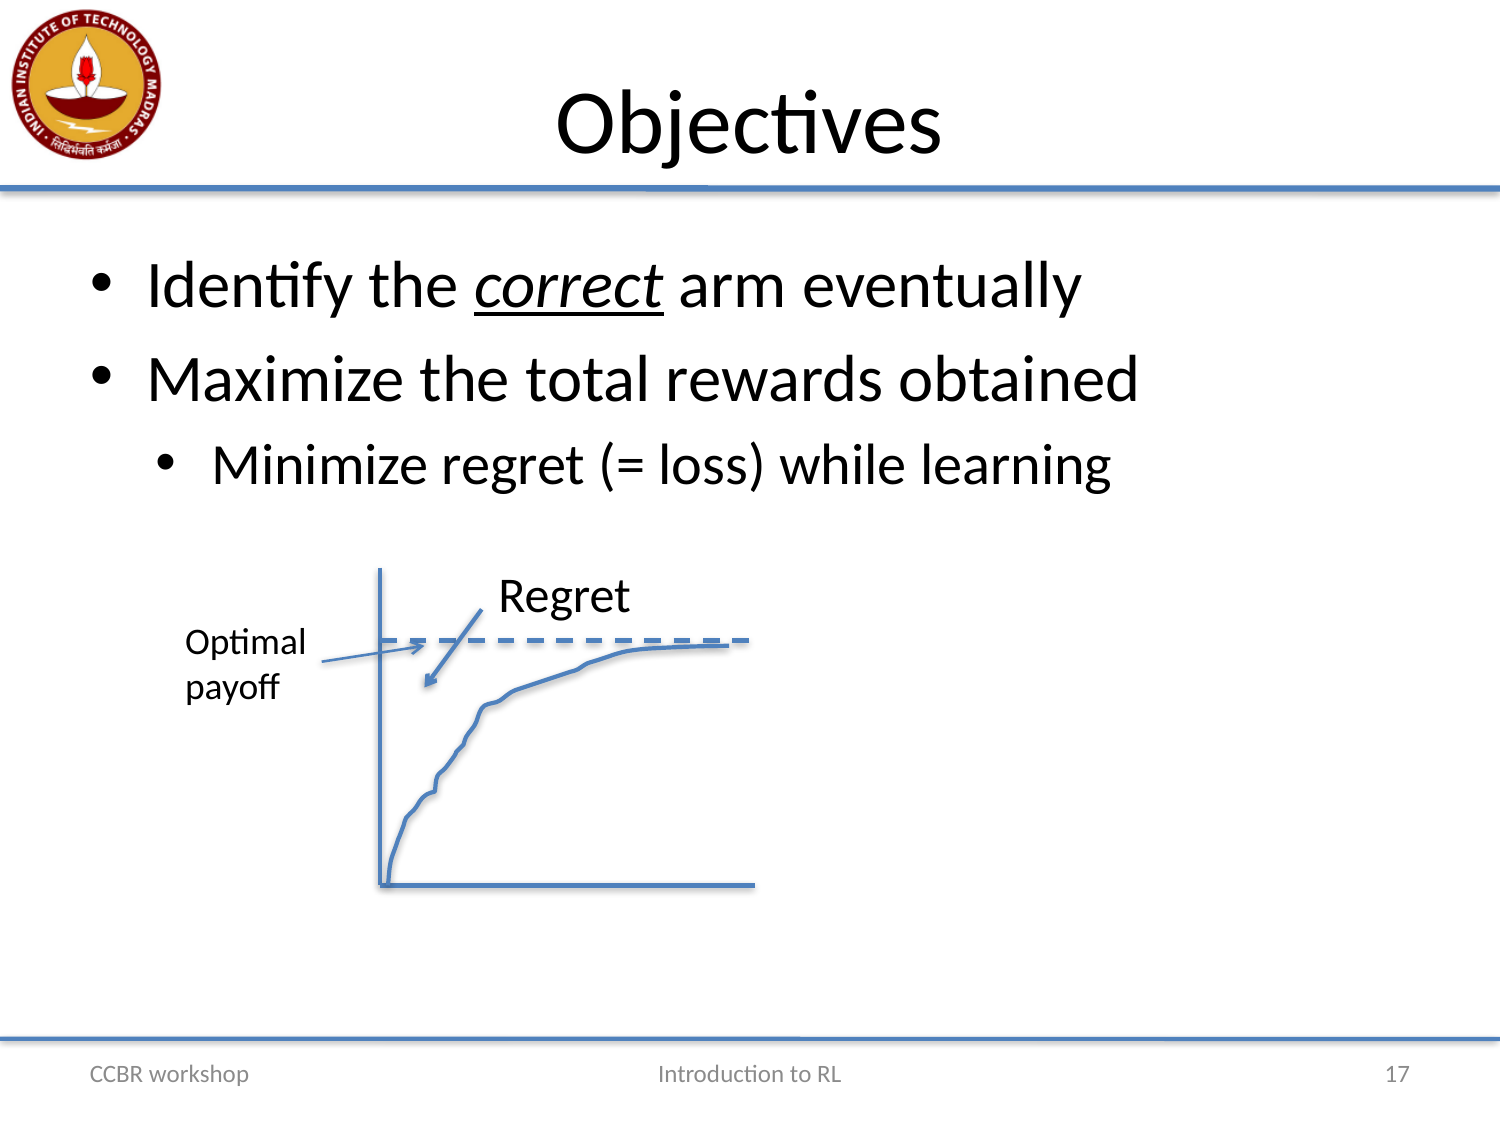

# Objectives
Identify the correct arm eventually
Maximize the total rewards obtained
Minimize regret (= loss) while learning
Regret
Optimal
payoff

CCBR workshop
Introduction to RL
17